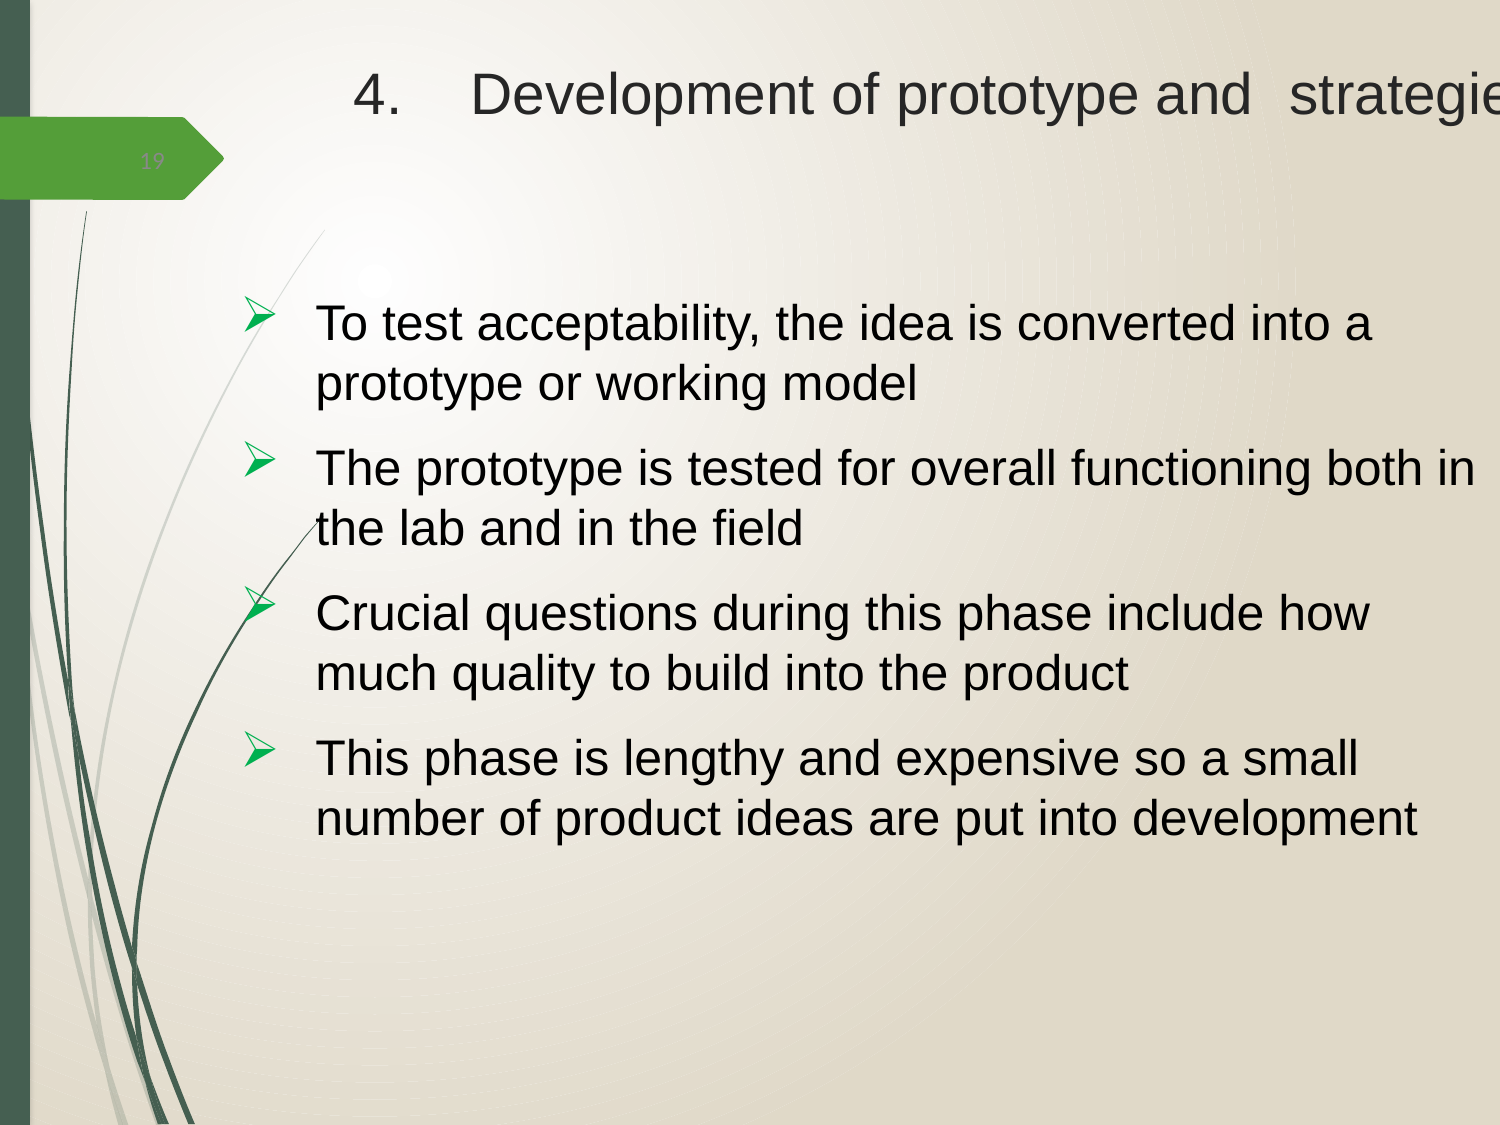

4.	Development of prototype and 			strategies
19

To test acceptability, the idea is converted into a prototype or working model
The prototype is tested for overall functioning both in the lab and in the field
Crucial questions during this phase include how much quality to build into the product
This phase is lengthy and expensive so a small number of product ideas are put into development